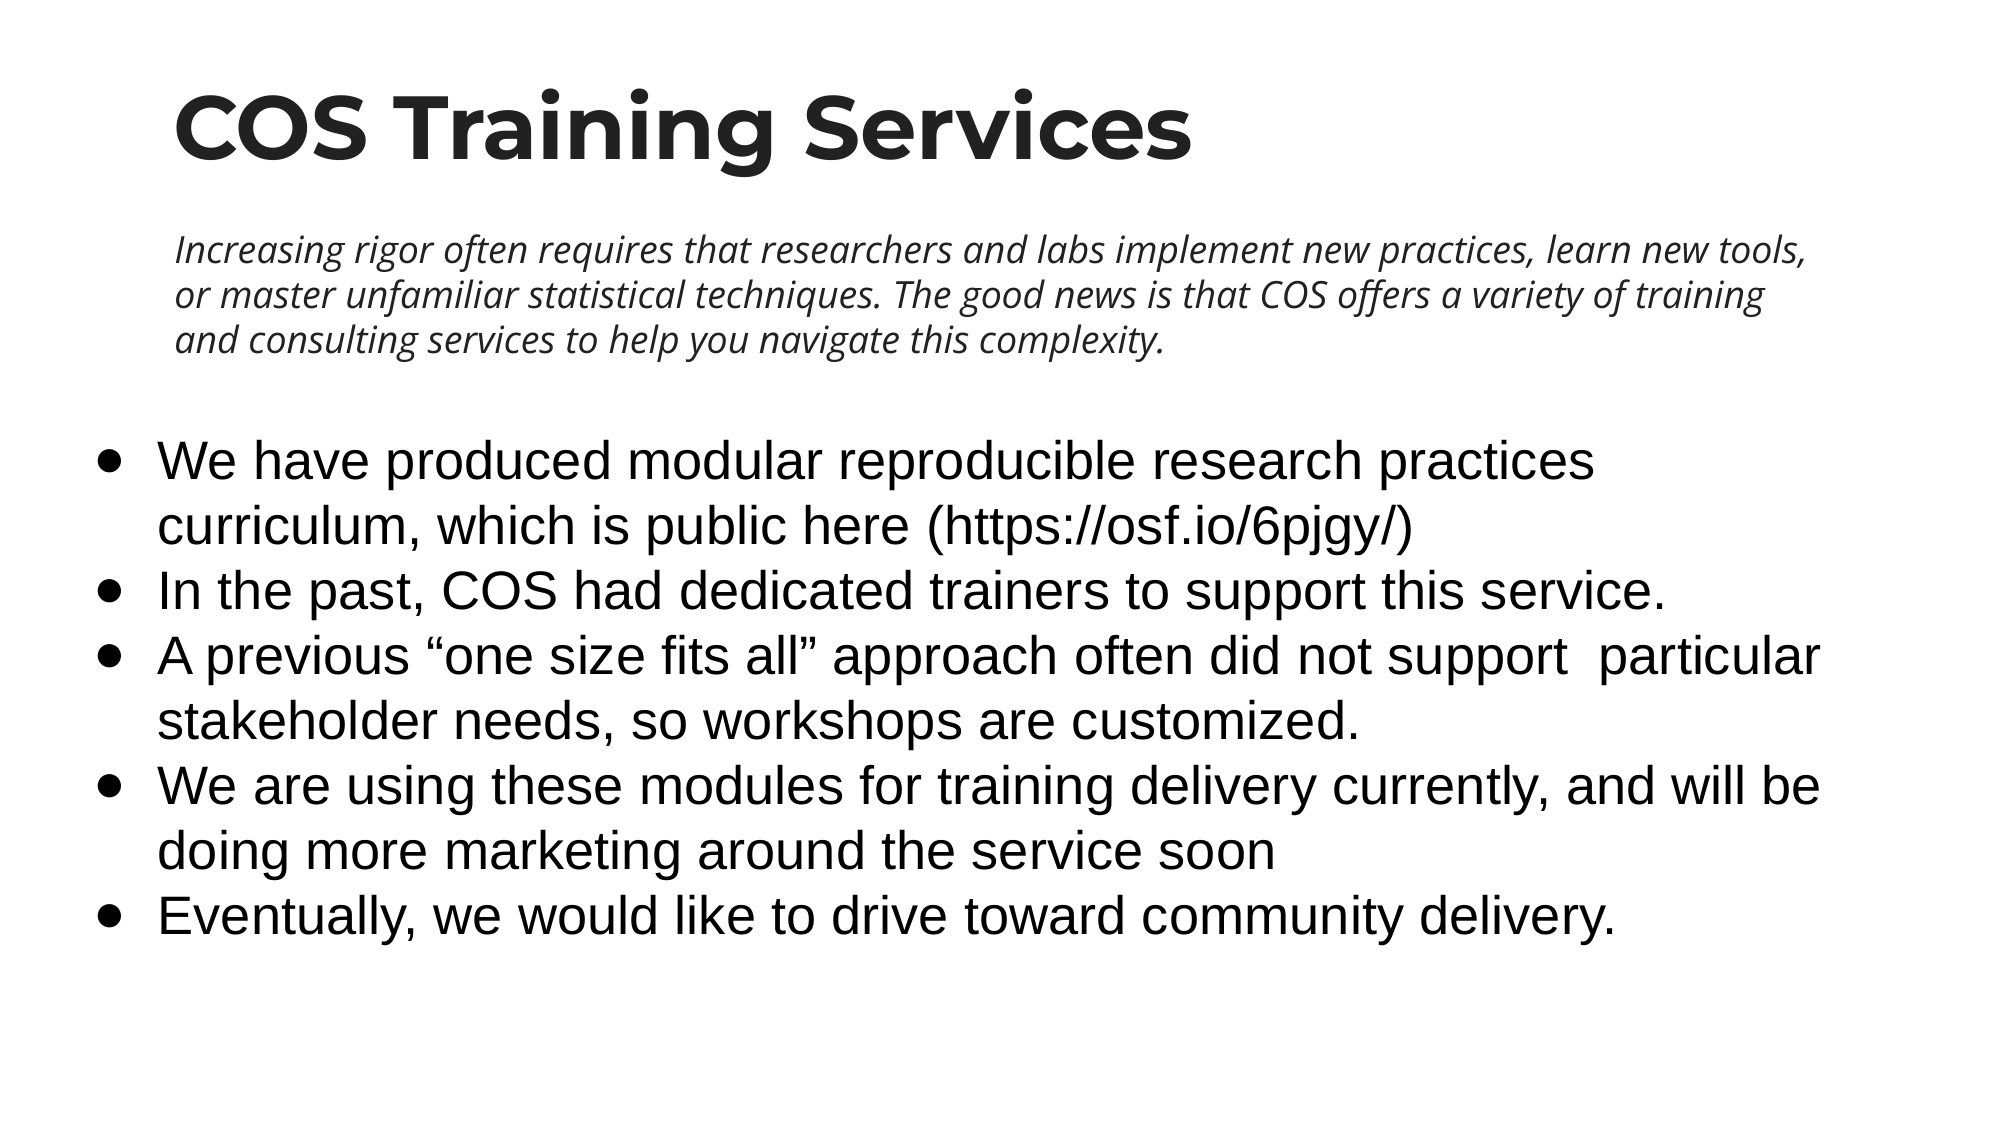

# COS Training Services
Increasing rigor often requires that researchers and labs implement new practices, learn new tools, or master unfamiliar statistical techniques. The good news is that COS offers a variety of training and consulting services to help you navigate this complexity.
We have produced modular reproducible research practices curriculum, which is public here (https://osf.io/6pjgy/)
In the past, COS had dedicated trainers to support this service.
A previous “one size fits all” approach often did not support  particular stakeholder needs, so workshops are customized.
We are using these modules for training delivery currently, and will be doing more marketing around the service soon
Eventually, we would like to drive toward community delivery.